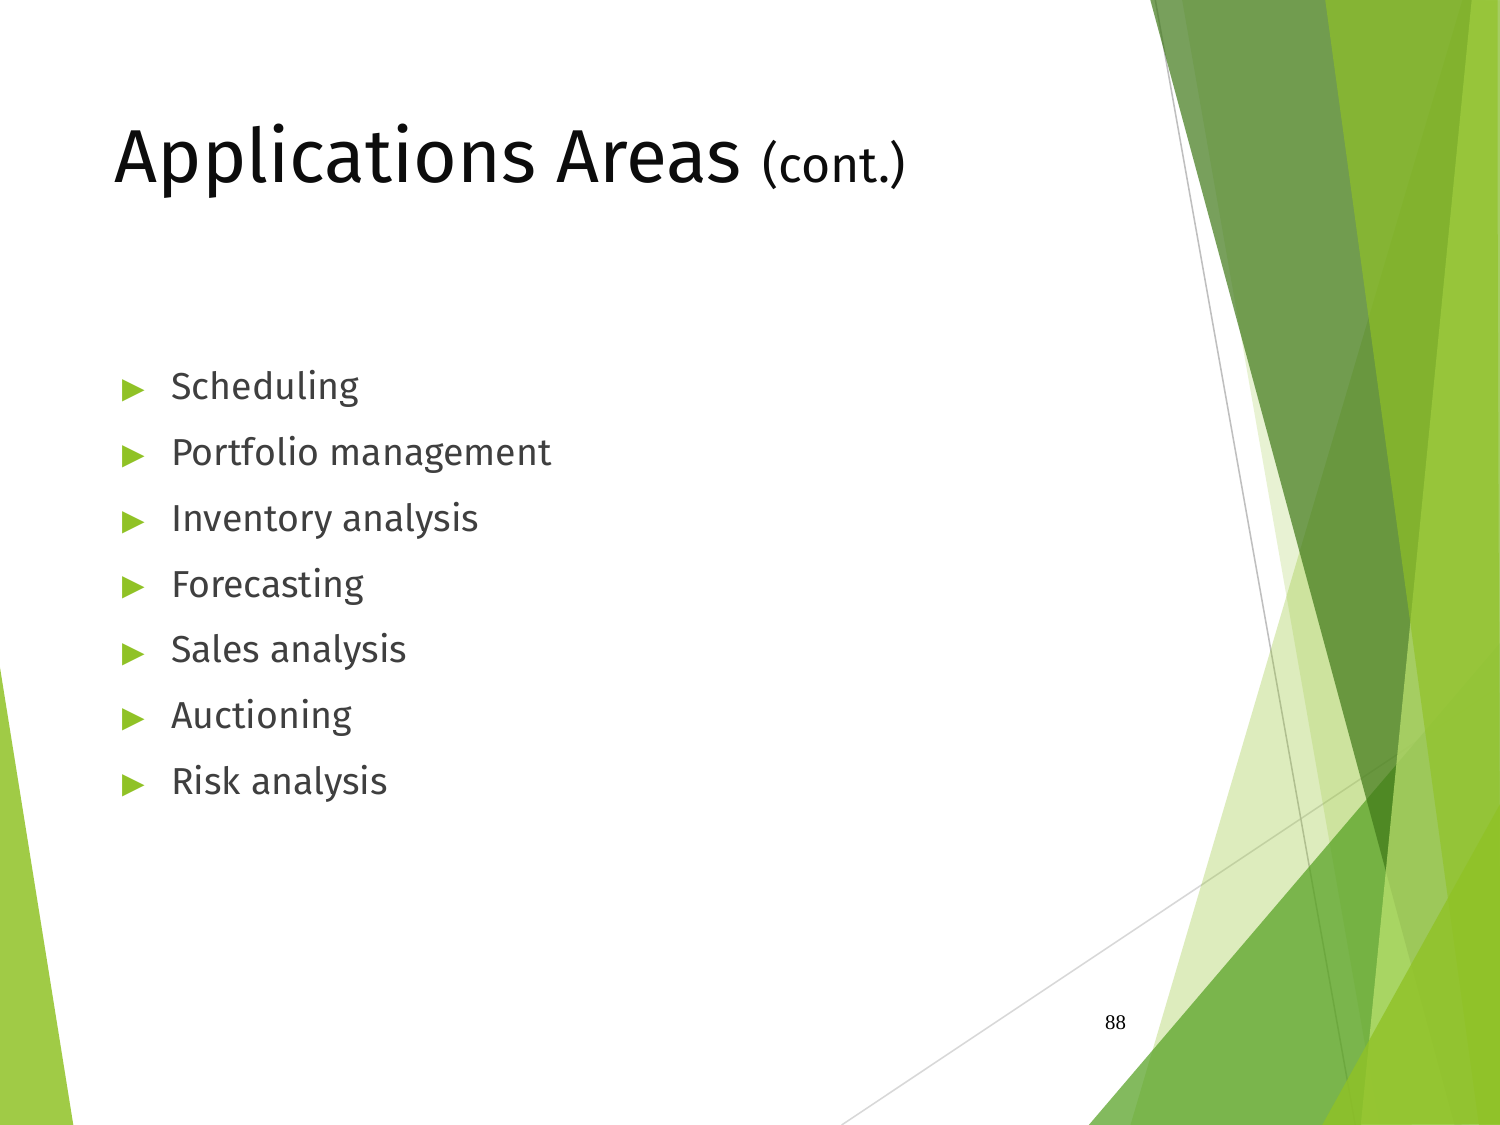

# Applications Areas (cont.)
Scheduling
Portfolio management
Inventory analysis
Forecasting
Sales analysis
Auctioning
Risk analysis
88